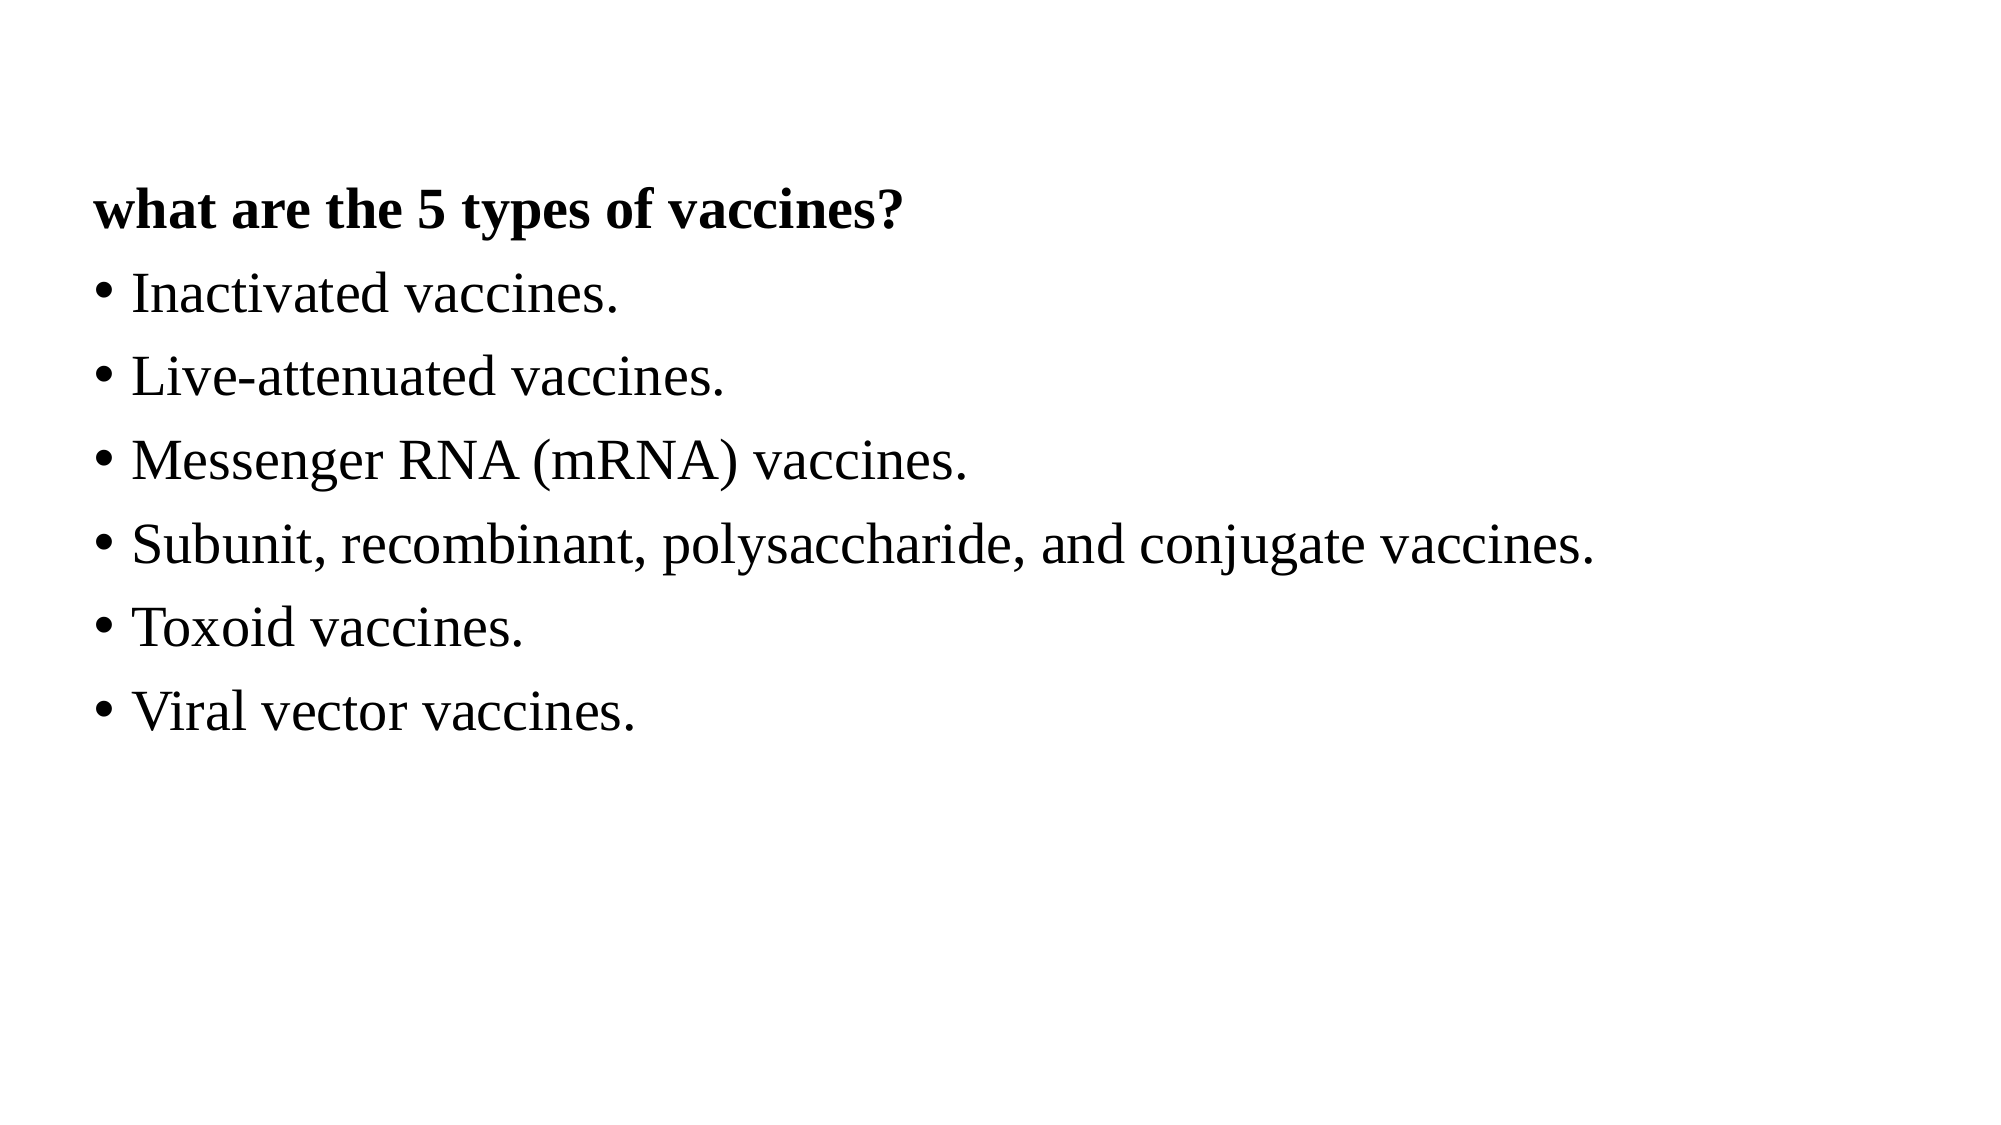

what are the 5 types of vaccines?
Inactivated vaccines.
Live-attenuated vaccines.
Messenger RNA (mRNA) vaccines.
Subunit, recombinant, polysaccharide, and conjugate vaccines.
Toxoid vaccines.
Viral vector vaccines.